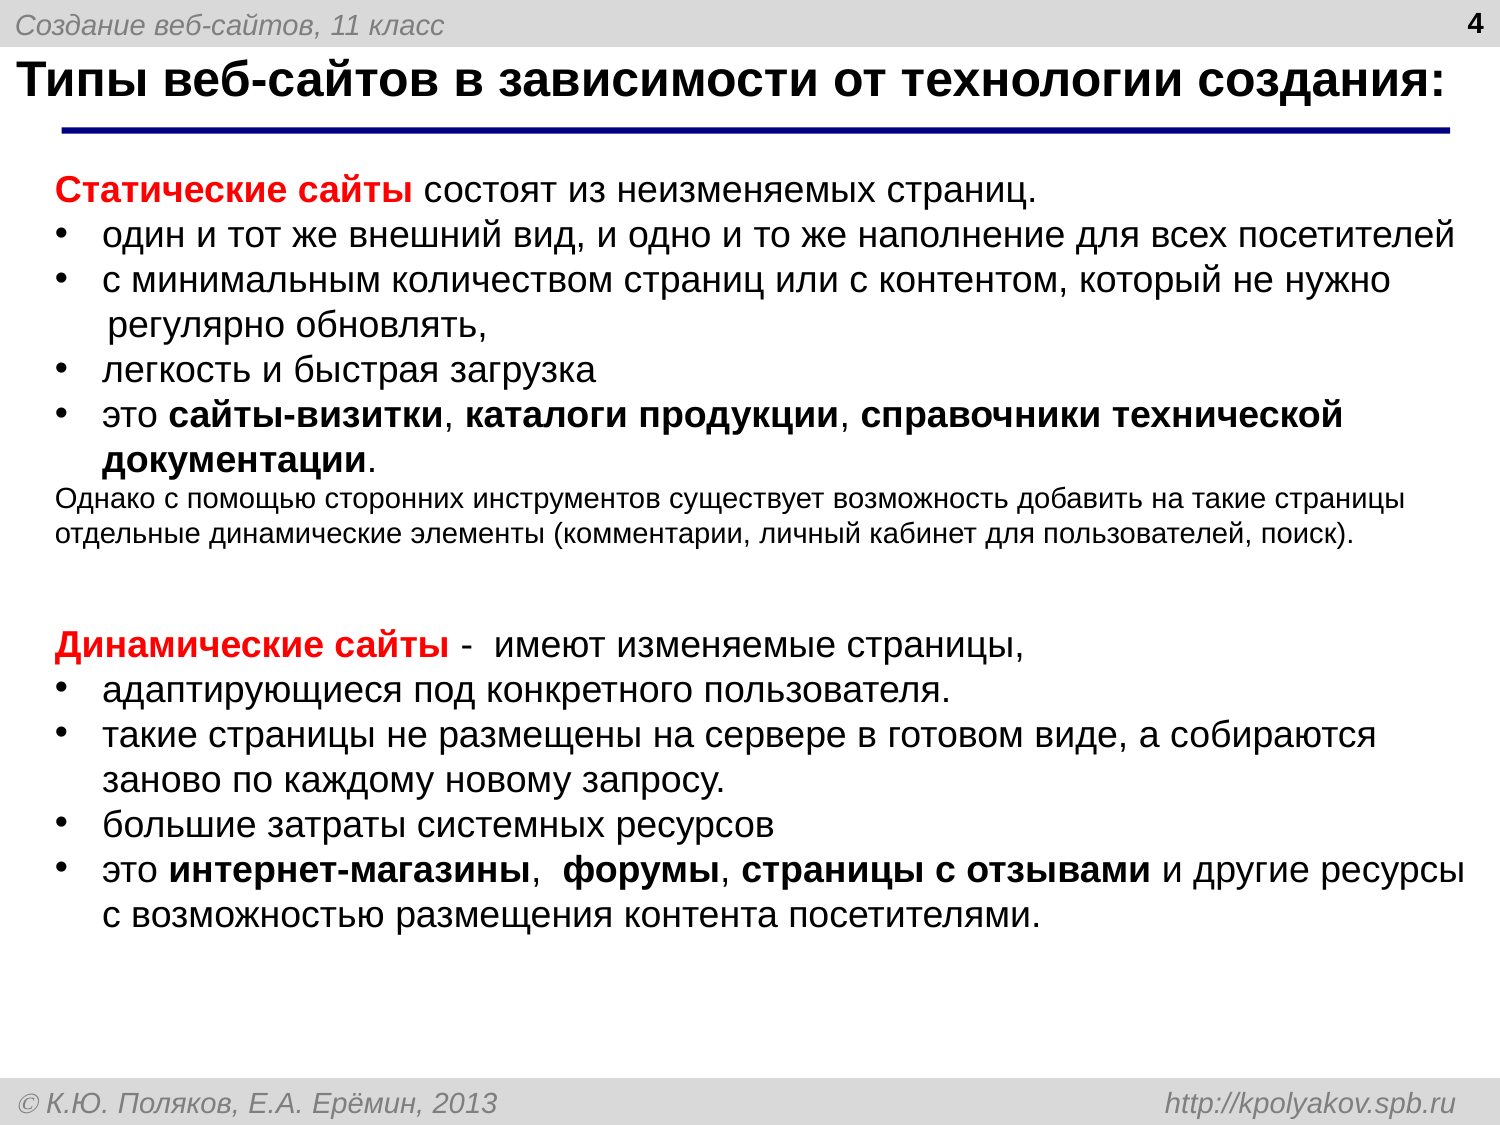

4
# Типы веб-сайтов в зависимости от технологии создания:
Статические сайты состоят из неизменяемых страниц.
один и тот же внешний вид, и одно и то же наполнение для всех посетителей
с минимальным количеством страниц или с контентом, который не нужно
     регулярно обновлять,
легкость и быстрая загрузка
это сайты-визитки, каталоги продукции, справочники технической документации.
Однако с помощью сторонних инструментов существует возможность добавить на такие страницы отдельные динамические элементы (комментарии, личный кабинет для пользователей, поиск).

Динамические сайты -  имеют изменяемые страницы,
адаптирующиеся под конкретного пользователя.
такие страницы не размещены на сервере в готовом виде, а собираются заново по каждому новому запросу.
большие затраты системных ресурсов
это интернет-магазины,  форумы, страницы с отзывами и другие ресурсы с возможностью размещения контента посетителями.